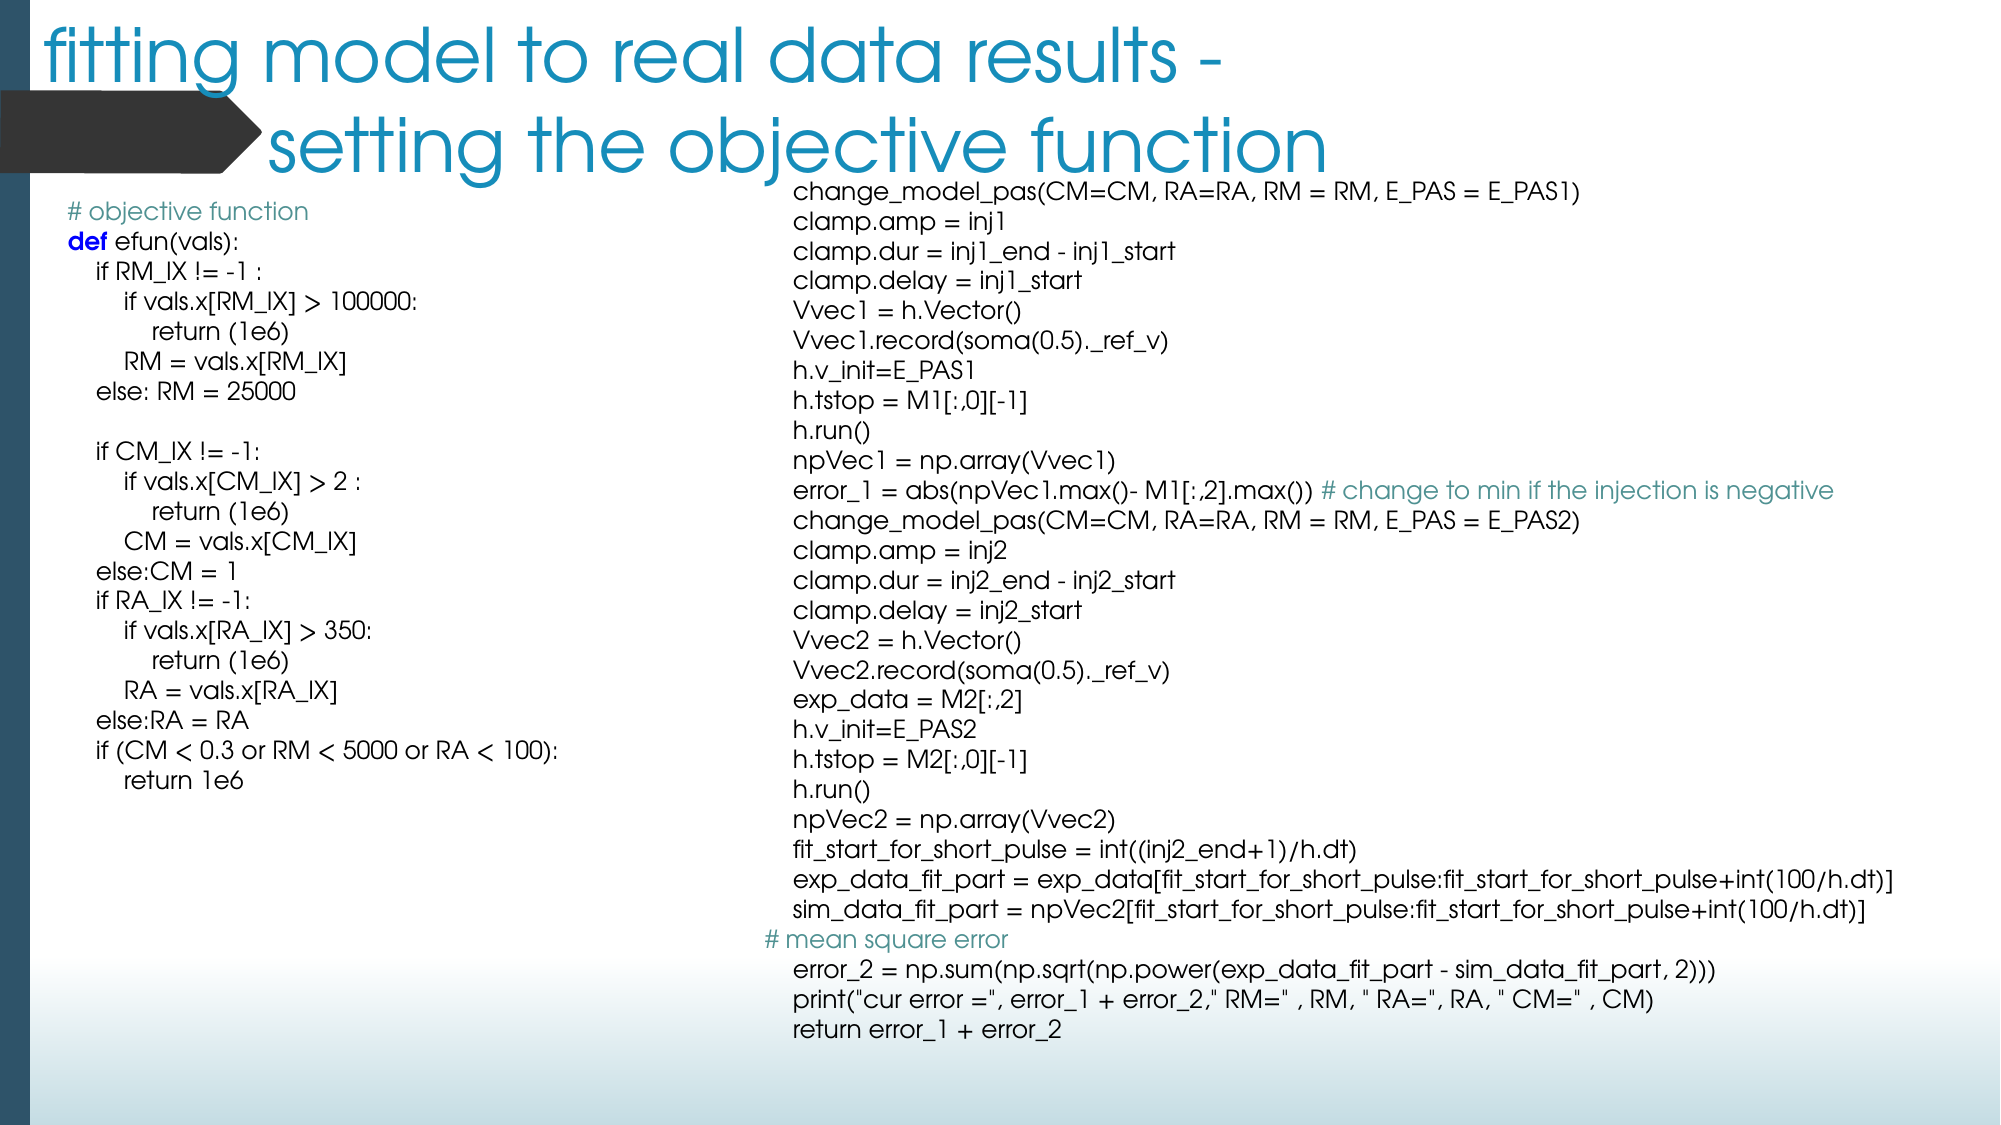

# fitting model to real data results -
setting the objective function

    change_model_pas(CM=CM, RA=RA, RM = RM, E_PAS = E_PAS1)
    clamp.amp = inj1
    clamp.dur = inj1_end - inj1_start
    clamp.delay = inj1_start
    Vvec1 = h.Vector()
    Vvec1.record(soma(0.5)._ref_v)
    h.v_init=E_PAS1
    h.tstop = M1[:,0][-1]
    h.run()
    npVec1 = np.array(Vvec1)
    error_1 = abs(npVec1.max()- M1[:,2].max()) # change to min if the injection is negative
    change_model_pas(CM=CM, RA=RA, RM = RM, E_PAS = E_PAS2)
    clamp.amp = inj2
    clamp.dur = inj2_end - inj2_start
    clamp.delay = inj2_start
    Vvec2 = h.Vector()
    Vvec2.record(soma(0.5)._ref_v)
    exp_data = M2[:,2]
    h.v_init=E_PAS2
    h.tstop = M2[:,0][-1]
    h.run()
    npVec2 = np.array(Vvec2)
    fit_start_for_short_pulse = int((inj2_end+1)/h.dt)
    exp_data_fit_part = exp_data[fit_start_for_short_pulse:fit_start_for_short_pulse+int(100/h.dt)]
    sim_data_fit_part = npVec2[fit_start_for_short_pulse:fit_start_for_short_pulse+int(100/h.dt)]
# mean square error
    error_2 = np.sum(np.sqrt(np.power(exp_data_fit_part - sim_data_fit_part, 2)))
    print("cur error =", error_1 + error_2," RM=" , RM, " RA=", RA, " CM=" , CM)
    return error_1 + error_2

# objective function
def efun(vals):
    if RM_IX != -1 :
        if vals.x[RM_IX] > 100000:
            return (1e6)
        RM = vals.x[RM_IX]
    else: RM = 25000

    if CM_IX != -1:
        if vals.x[CM_IX] > 2 :
            return (1e6)
        CM = vals.x[CM_IX]
    else:CM = 1
    if RA_IX != -1:
        if vals.x[RA_IX] > 350:
            return (1e6)
        RA = vals.x[RA_IX]
    else:RA = RA
    if (CM < 0.3 or RM < 5000 or RA < 100):
        return 1e6